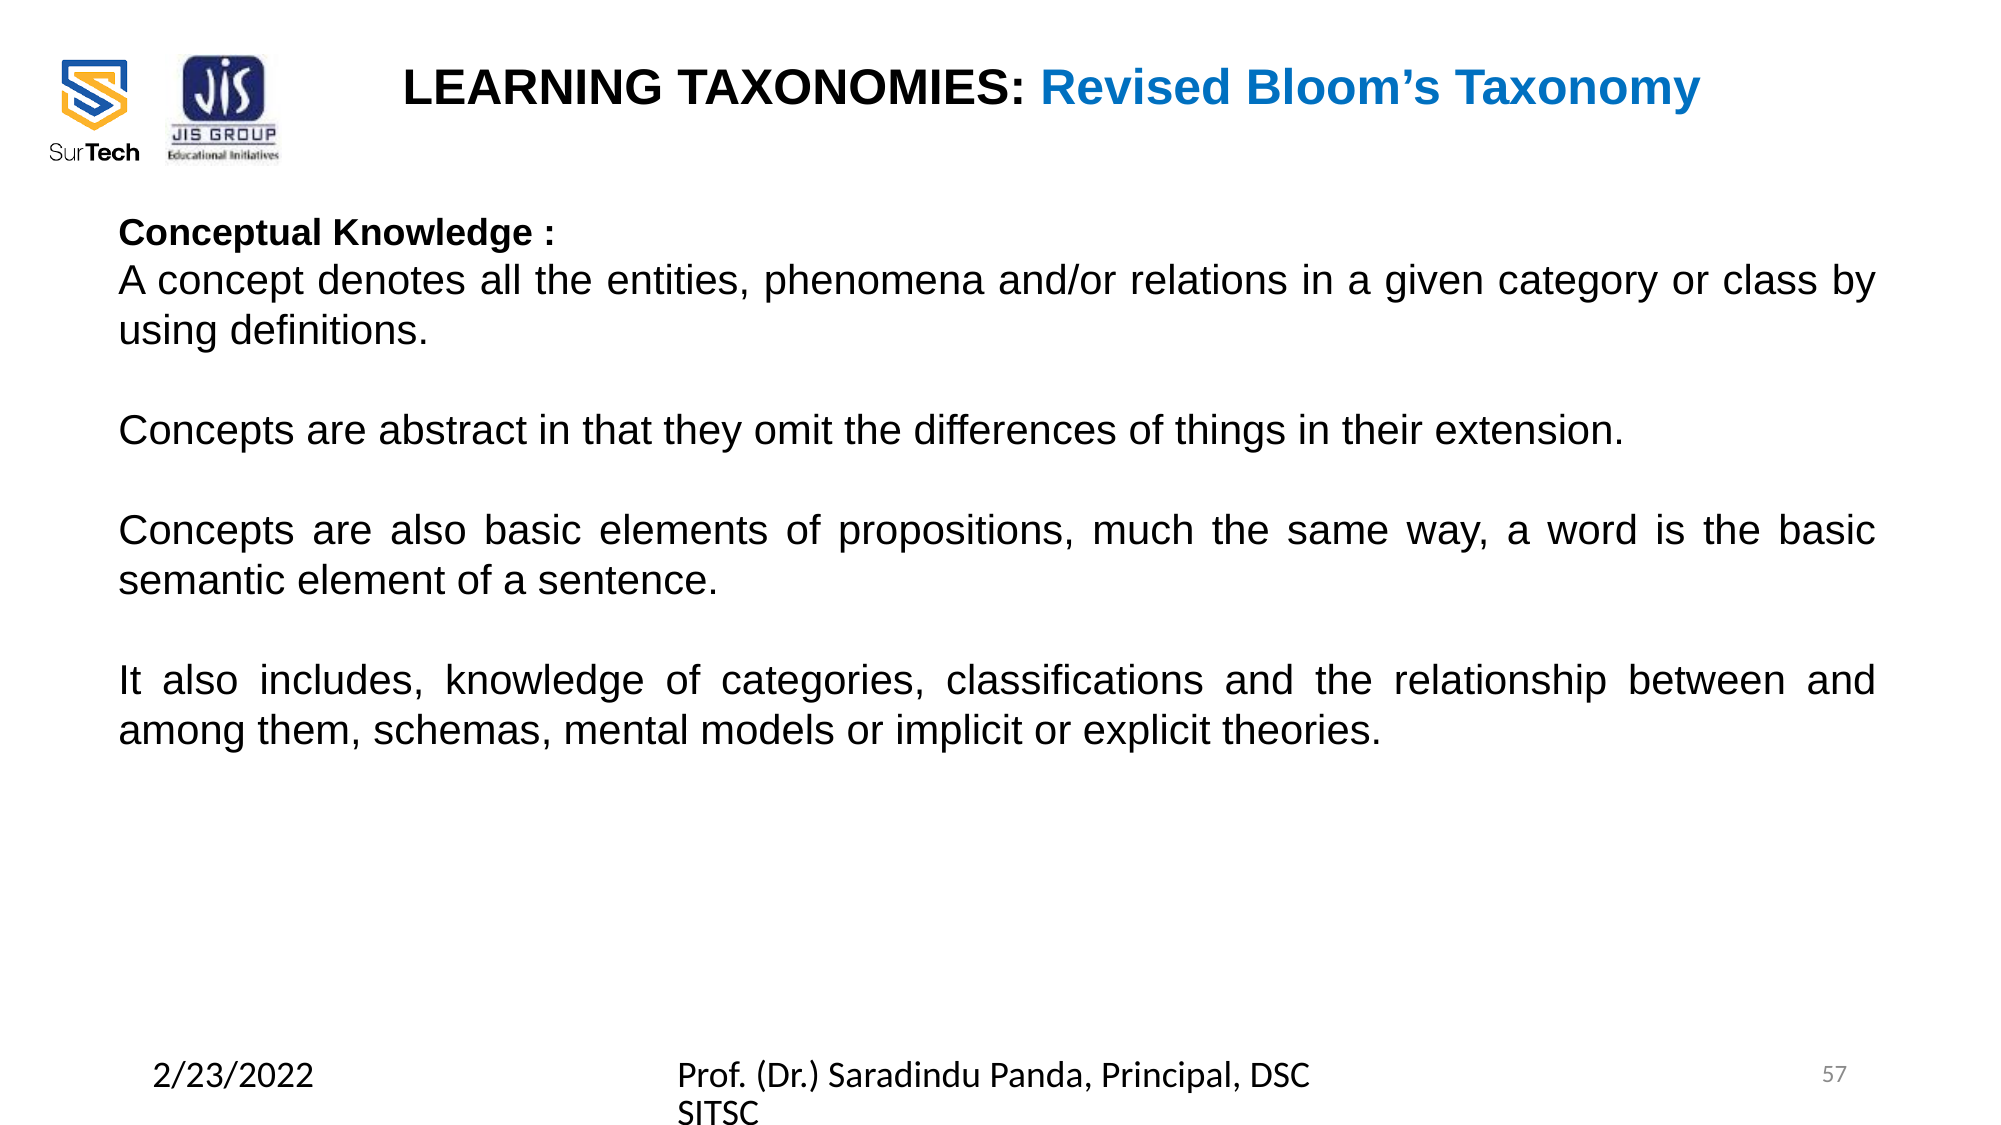

# LEARNING TAXONOMIES: Revised Bloom’s Taxonomy
Conceptual Knowledge :
A concept denotes all the entities, phenomena and/or relations in a given category or class by using definitions.

Concepts are abstract in that they omit the differences of things in their extension.

Concepts are also basic elements of propositions, much the same way, a word is the basic semantic element of a sentence.

It also includes, knowledge of categories, classifications and the relationship between and among them, schemas, mental models or implicit or explicit theories.
2/23/2022
Prof. (Dr.) Saradindu Panda, Principal, DSCSITSC
57